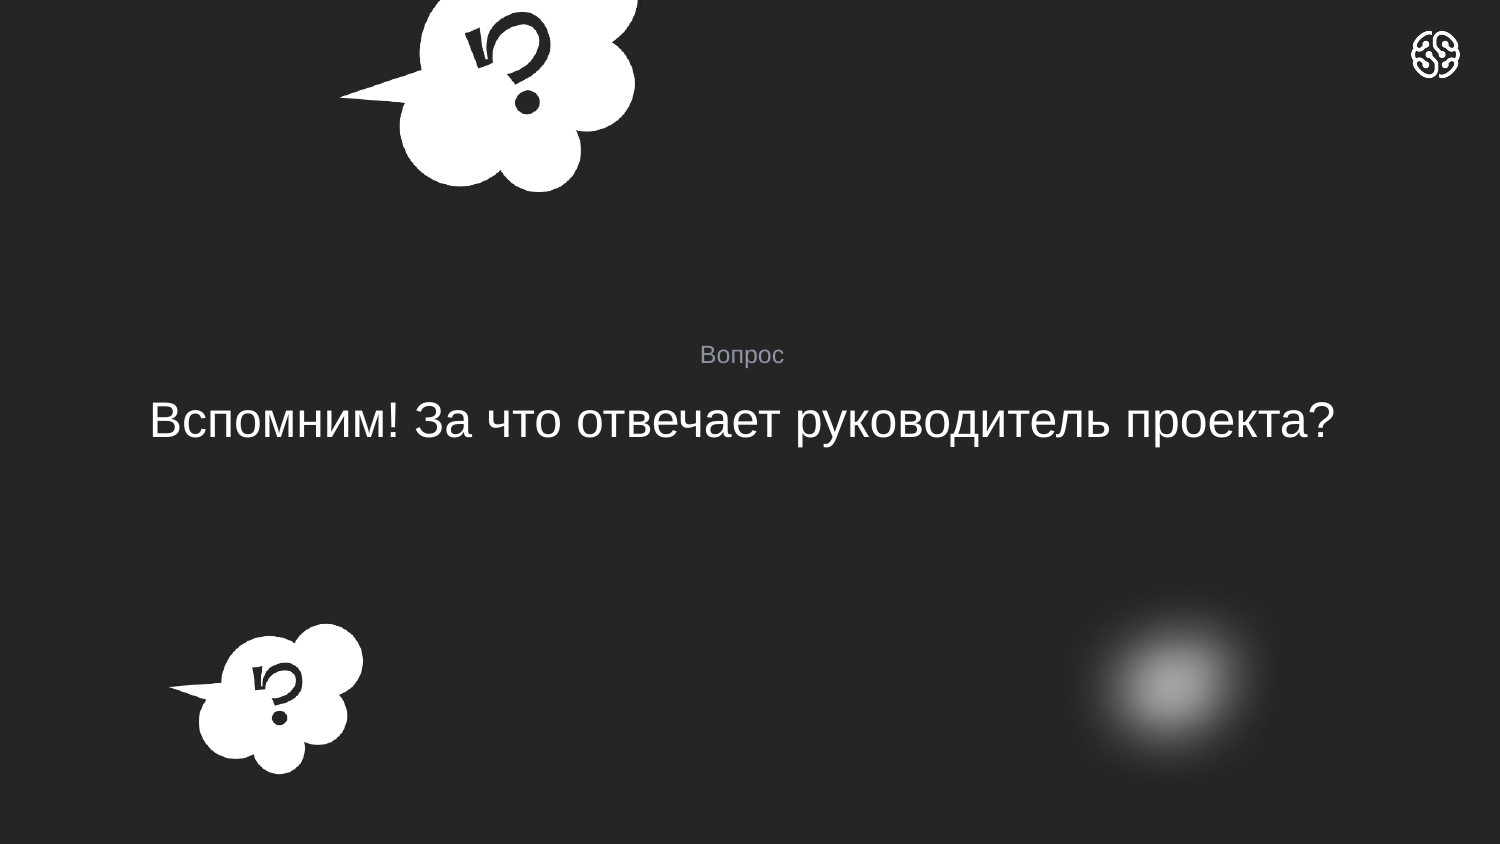

Вопрос
# Вспомним! За что отвечает руководитель проекта?